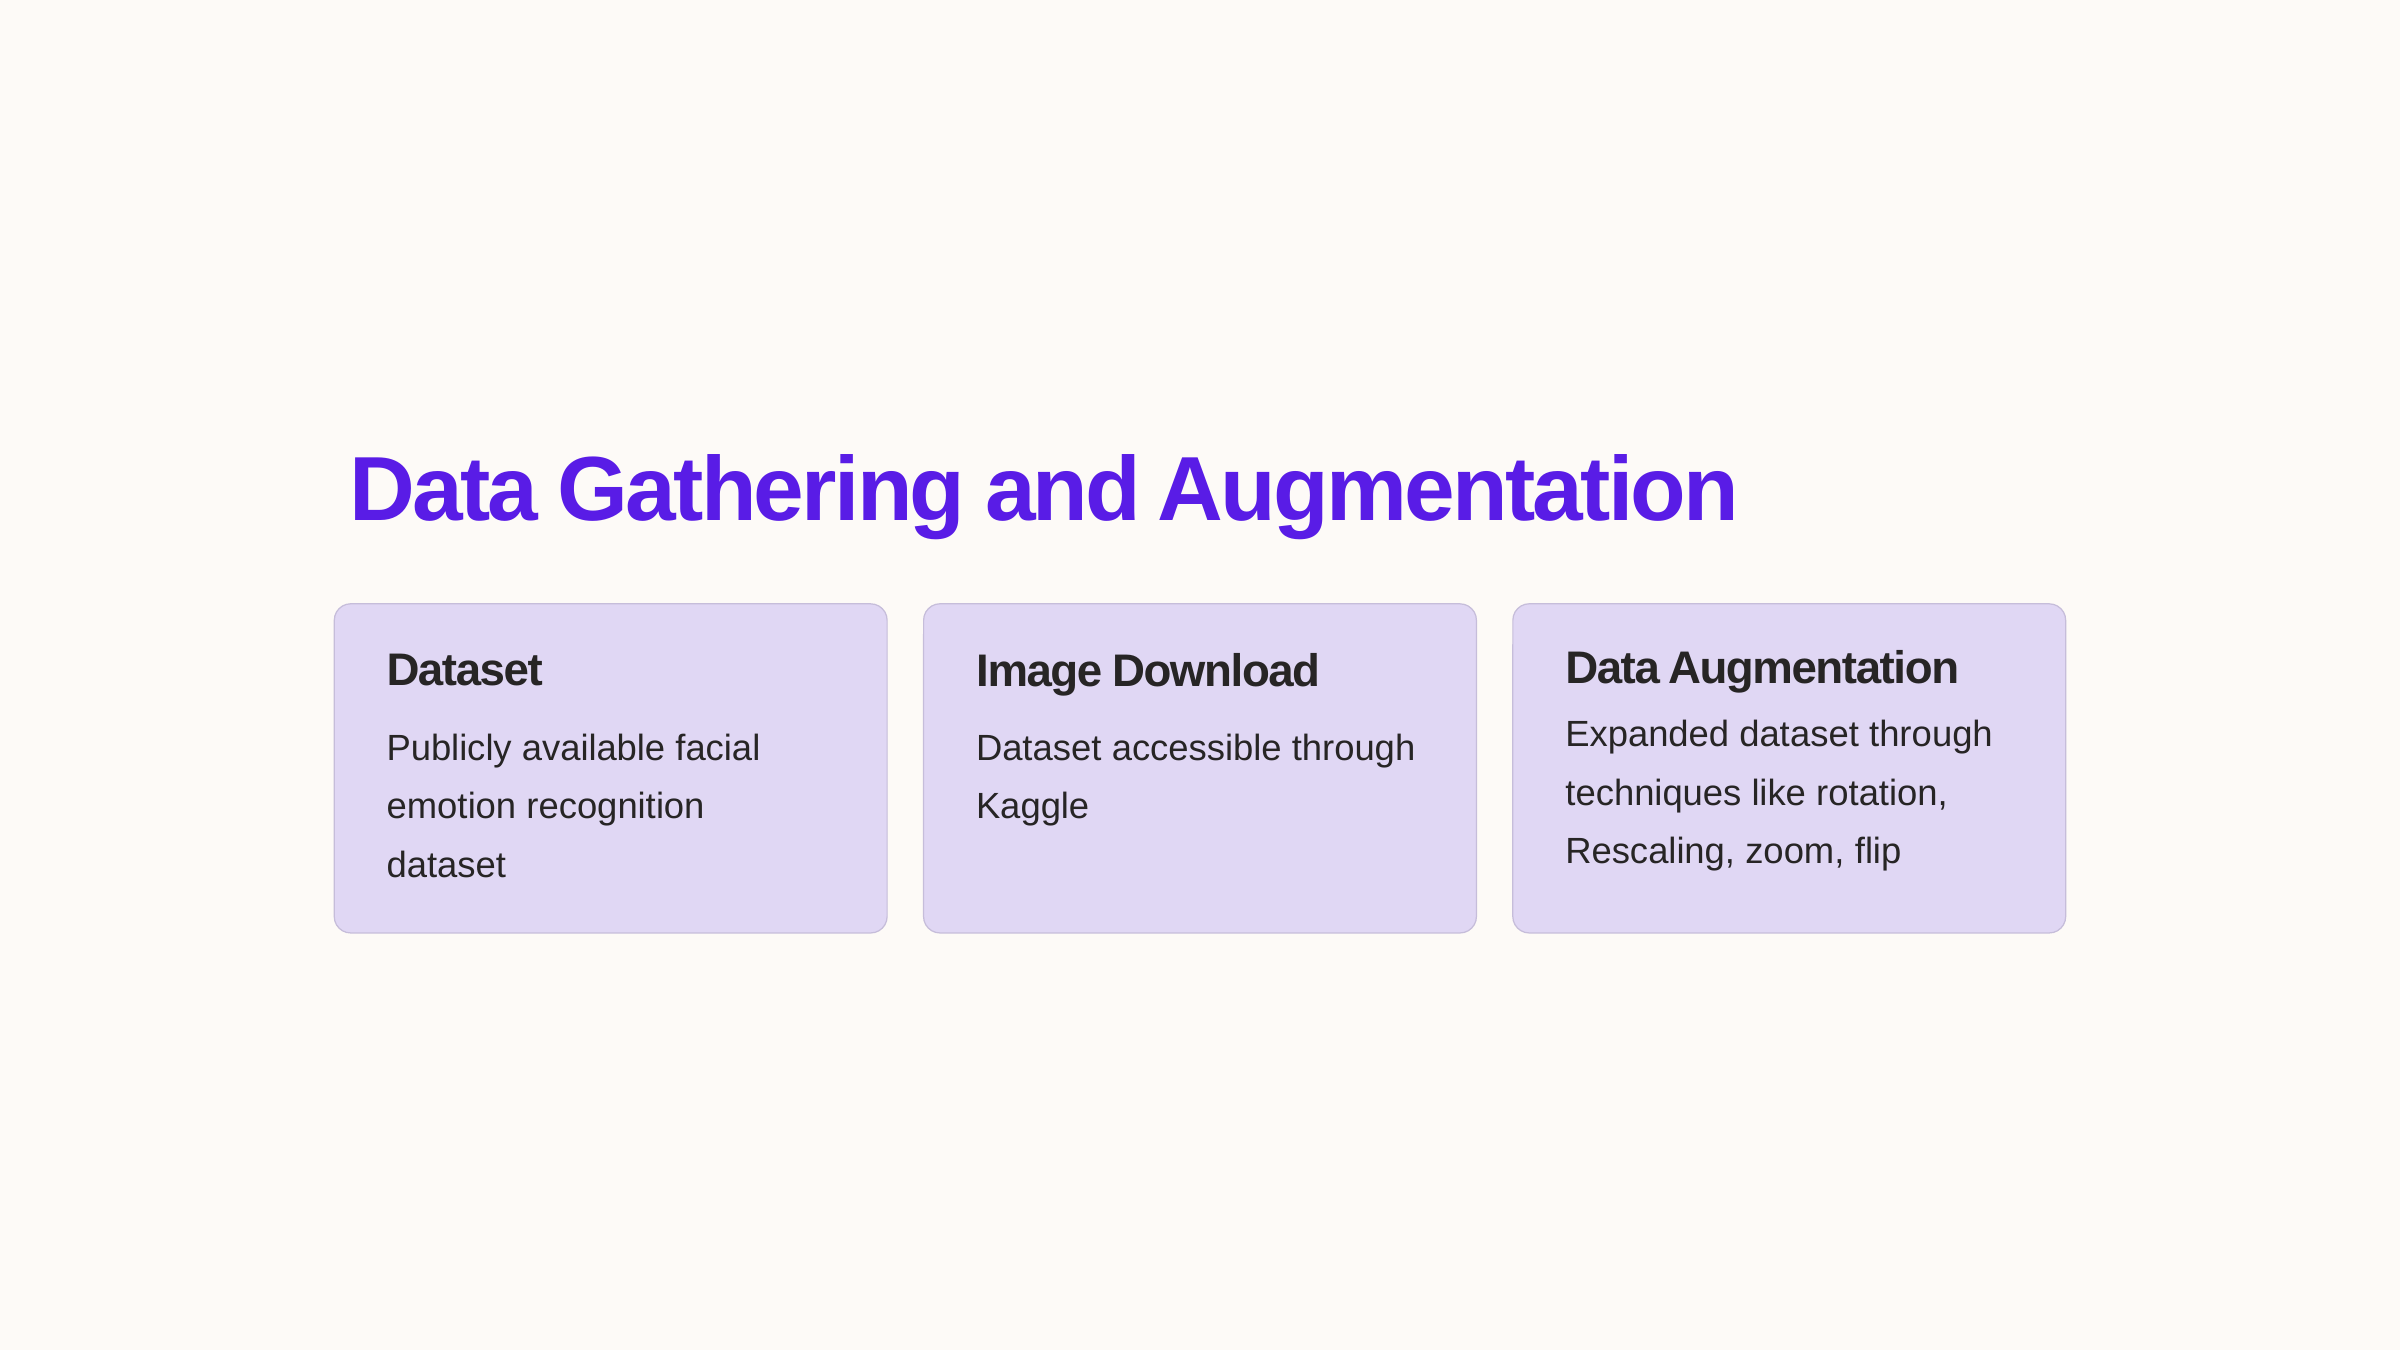

Data Gathering and Augmentation

Data Augmentation
Dataset
Image Download
Expanded dataset through techniques like rotation, Rescaling, zoom, flip
Publicly available facial emotion recognition dataset
Dataset accessible through Kaggle